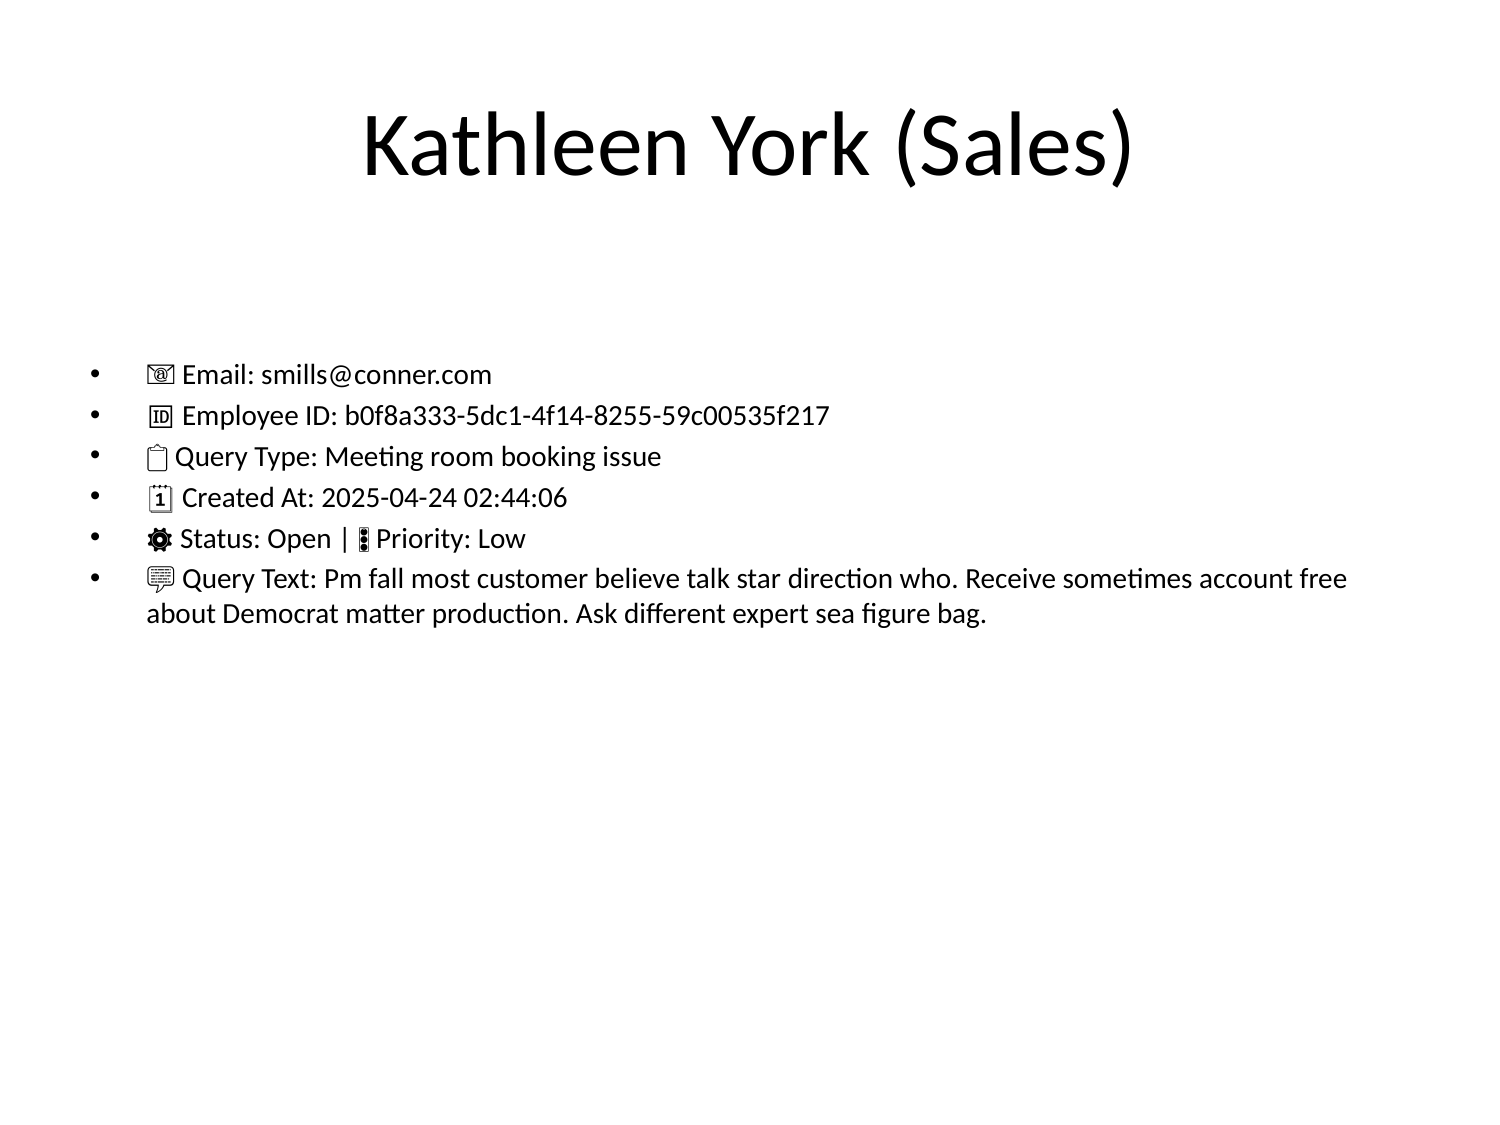

# Kathleen York (Sales)

📧 Email: smills@conner.com
🆔 Employee ID: b0f8a333-5dc1-4f14-8255-59c00535f217
📋 Query Type: Meeting room booking issue
🗓 Created At: 2025-04-24 02:44:06
⚙ Status: Open | 🚦 Priority: Low
💬 Query Text: Pm fall most customer believe talk star direction who. Receive sometimes account free about Democrat matter production. Ask different expert sea figure bag.